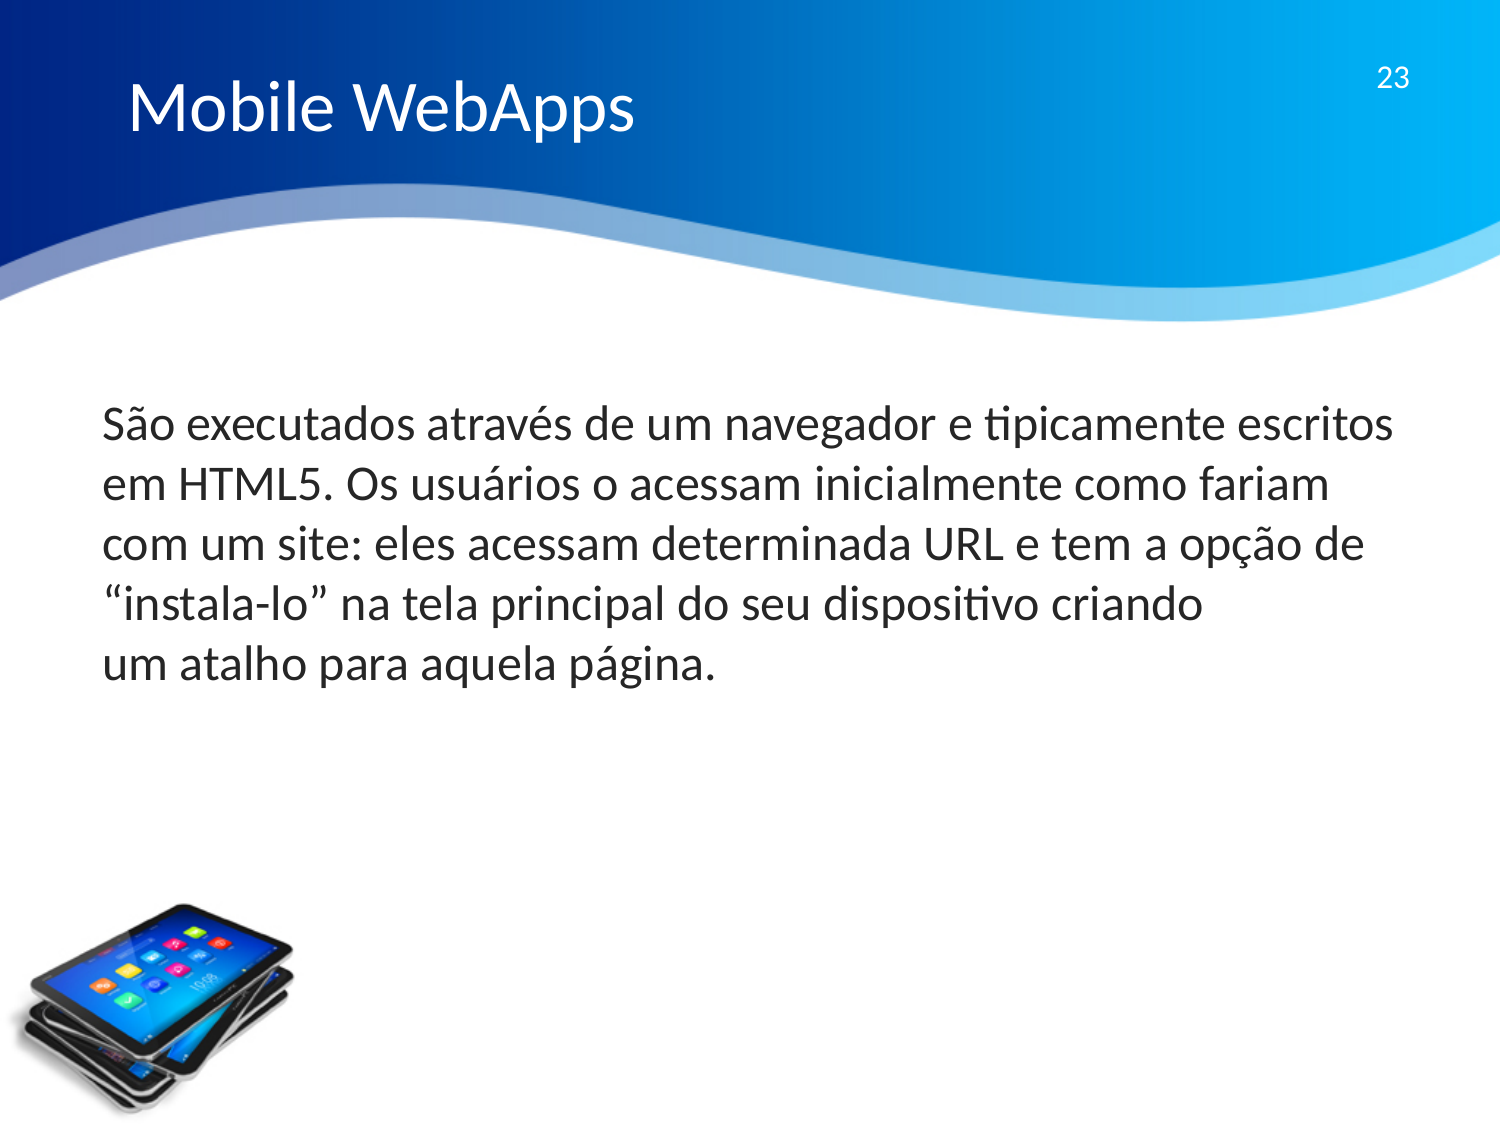

23
Mobile WebApps

São executados através de um navegador e tipicamente escritos em HTML5. Os usuários o acessam inicialmente como fariam com um site: eles acessam determinada URL e tem a opção de “instala-lo” na tela principal do seu dispositivo criando um atalho para aquela página.